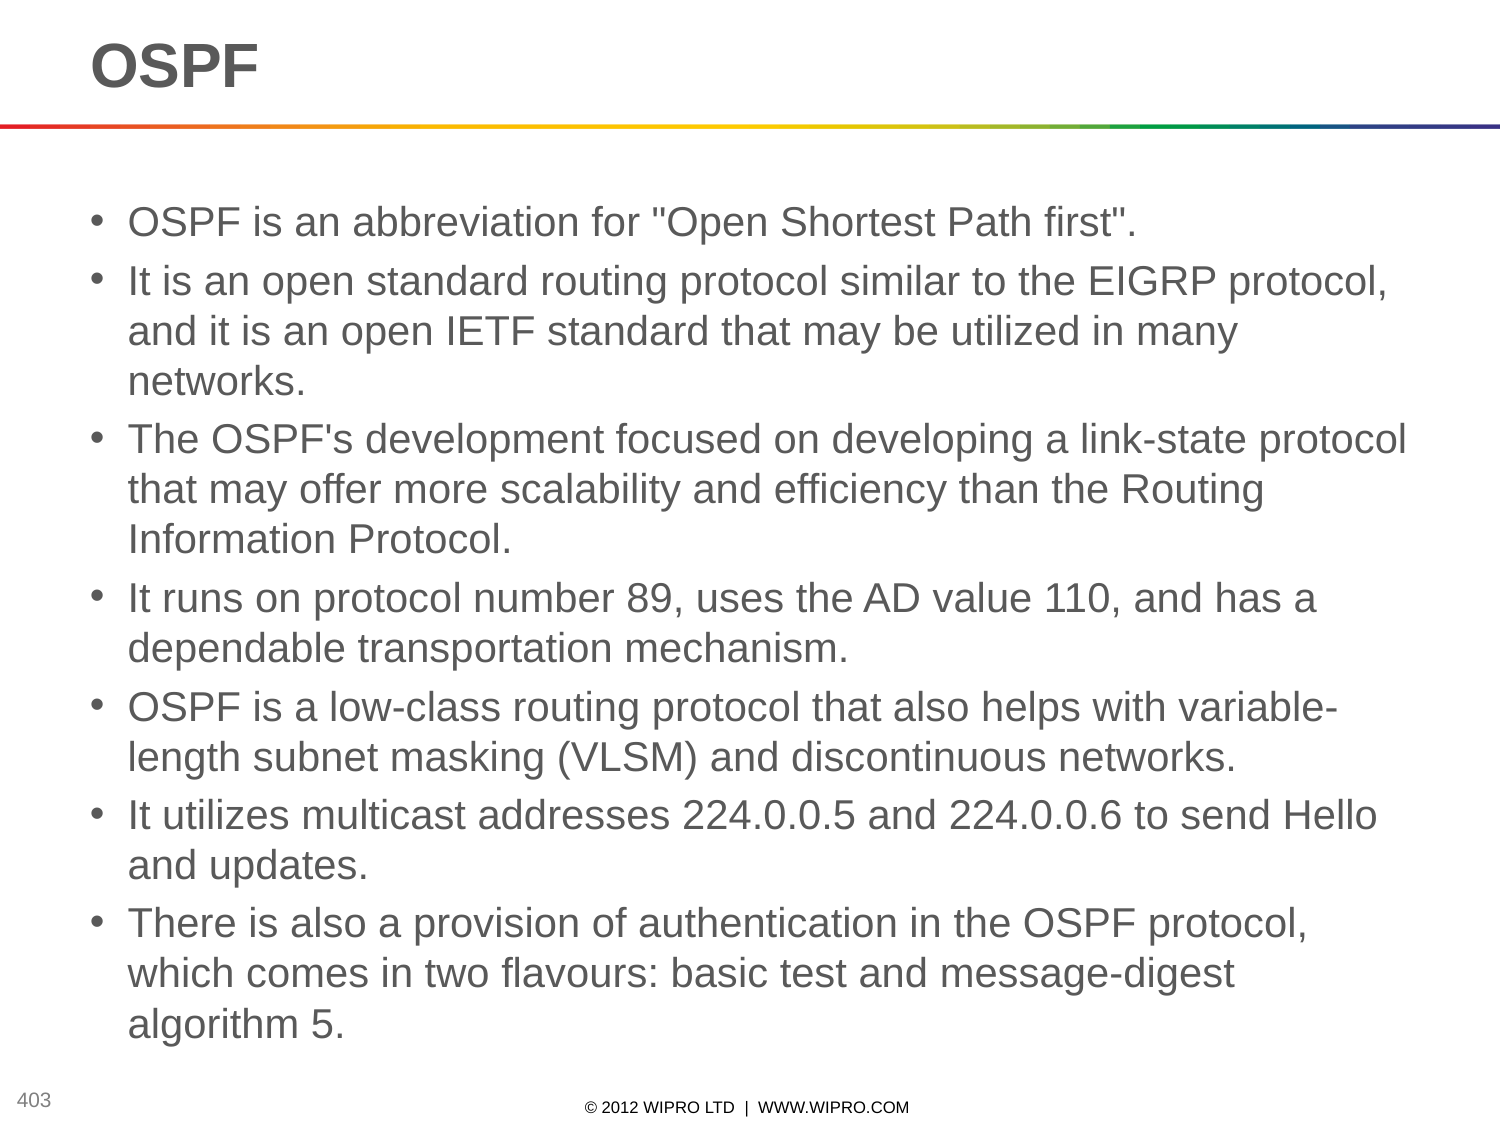

# OSPF
OSPF is an abbreviation for "Open Shortest Path first".
It is an open standard routing protocol similar to the EIGRP protocol, and it is an open IETF standard that may be utilized in many networks.
The OSPF's development focused on developing a link-state protocol that may offer more scalability and efficiency than the Routing Information Protocol.
It runs on protocol number 89, uses the AD value 110, and has a dependable transportation mechanism.
OSPF is a low-class routing protocol that also helps with variable-length subnet masking (VLSM) and discontinuous networks.
It utilizes multicast addresses 224.0.0.5 and 224.0.0.6 to send Hello and updates.
There is also a provision of authentication in the OSPF protocol, which comes in two flavours: basic test and message-digest algorithm 5.